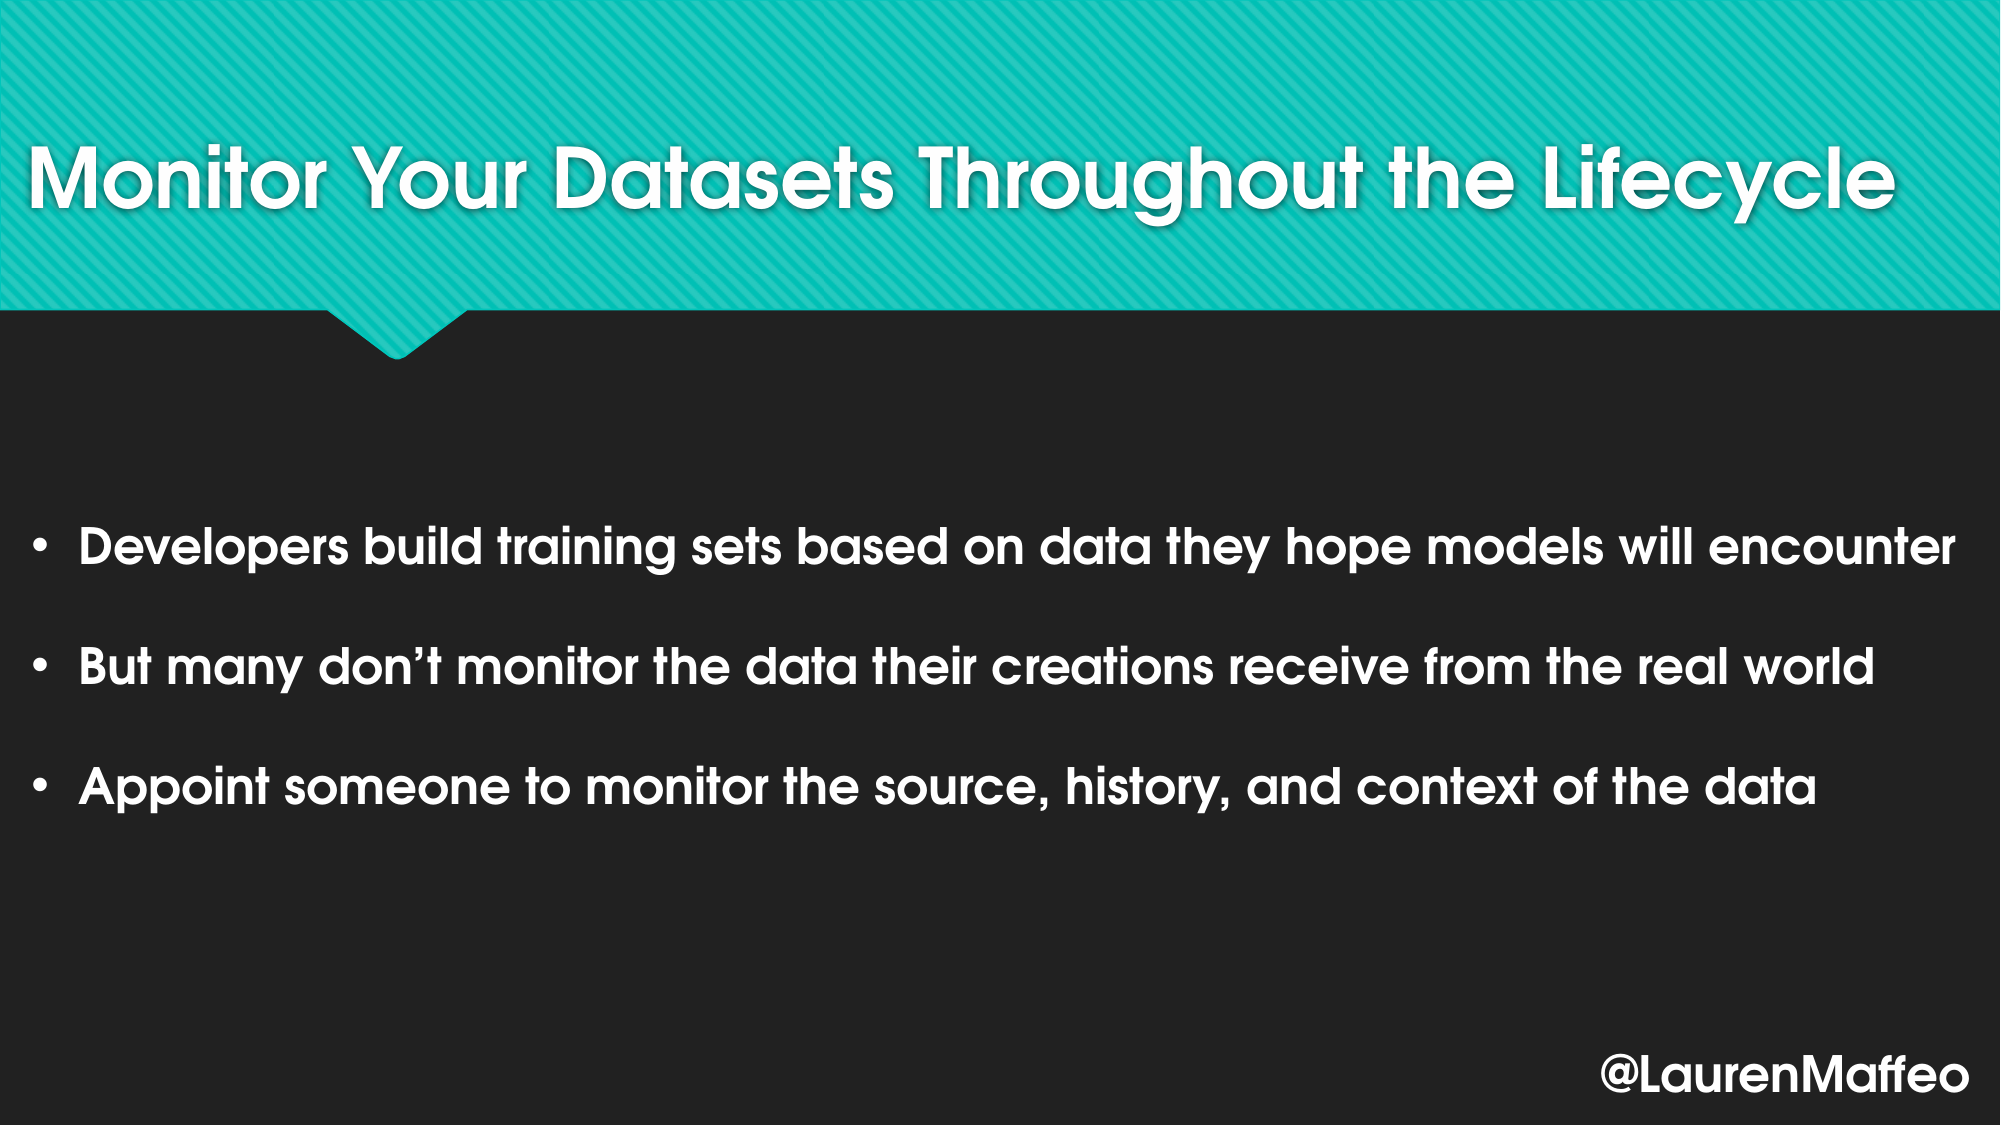

# Monitor Your Datasets Throughout the Lifecycle
Developers build training sets based on data they hope models will encounter

But many don’t monitor the data their creations receive from the real world

Appoint someone to monitor the source, history, and context of the data
@LaurenMaffeo